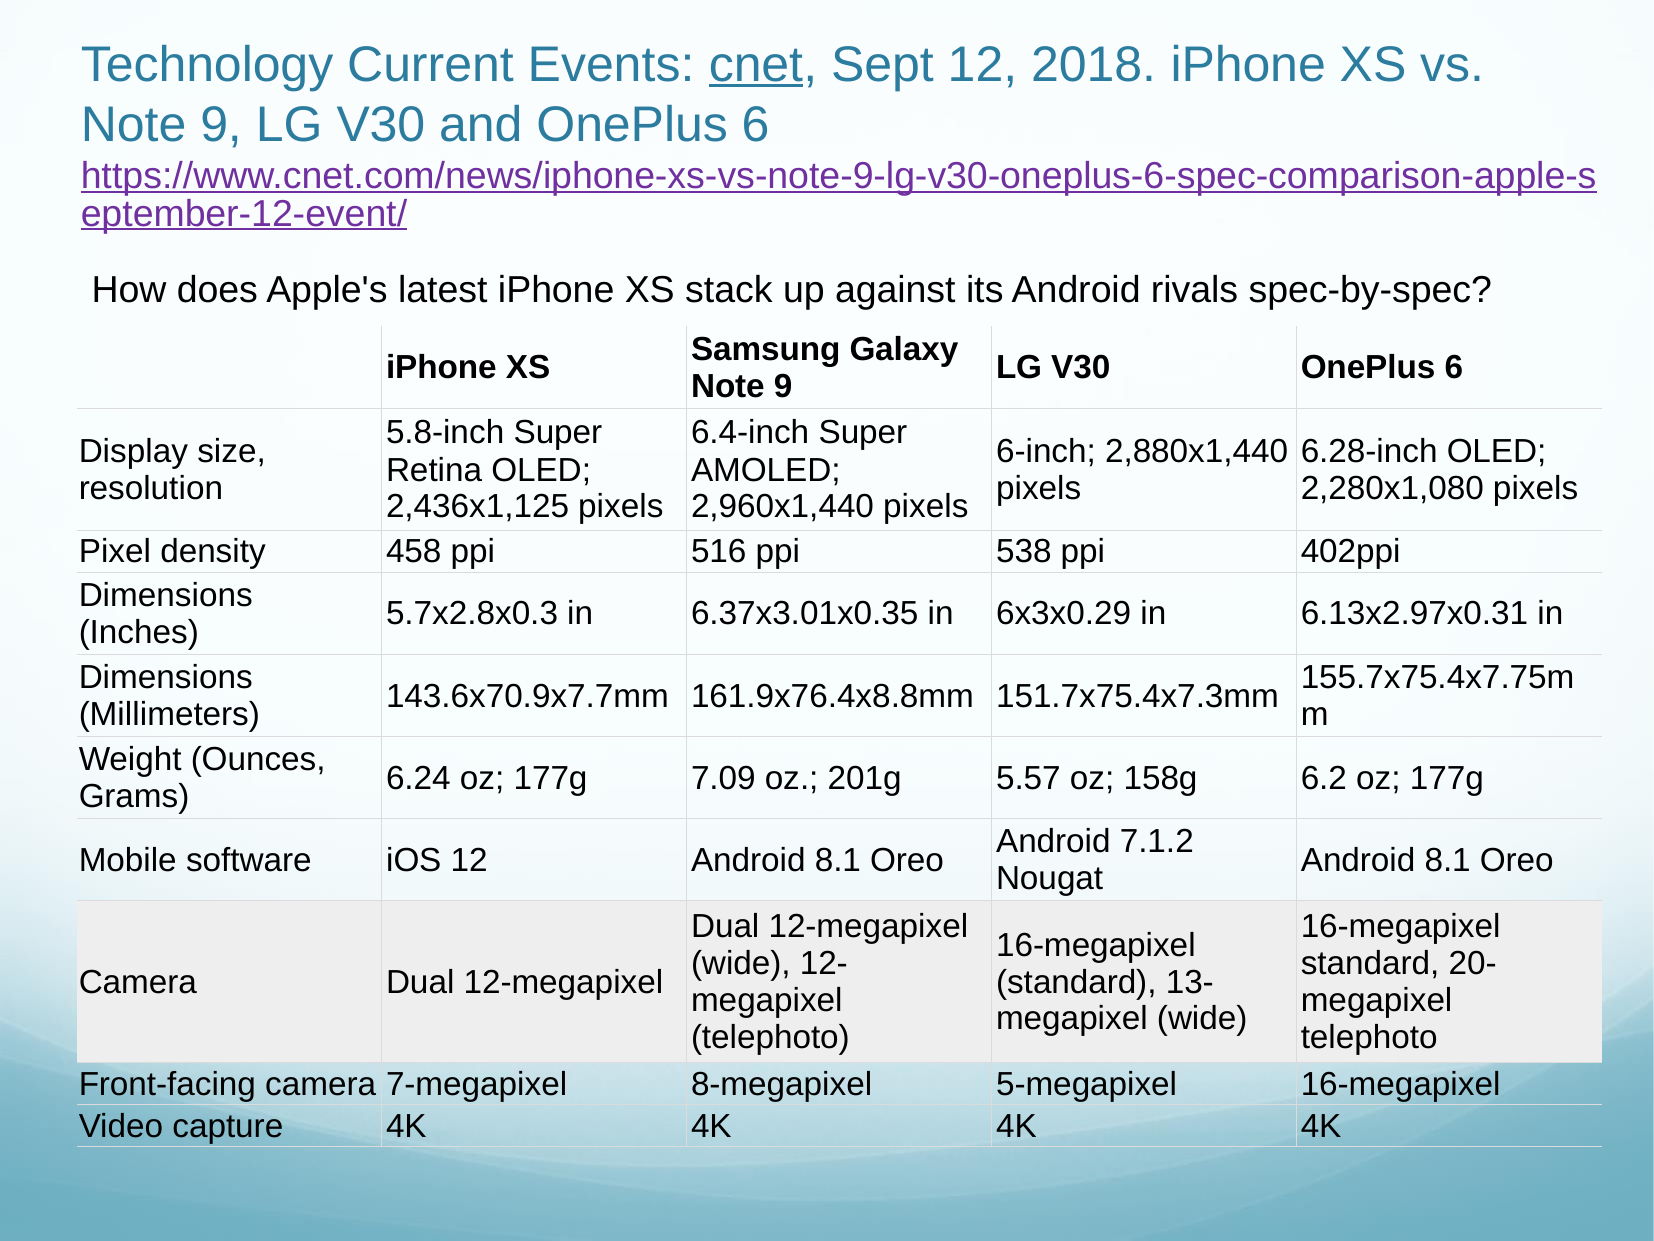

# Technology Current Events: cnet, Sept 12, 2018. iPhone XS vs. Note 9, LG V30 and OnePlus 6 https://www.cnet.com/news/iphone-xs-vs-note-9-lg-v30-oneplus-6-spec-comparison-apple-september-12-event/
How does Apple's latest iPhone XS stack up against its Android rivals spec-by-spec?
|  | iPhone XS | Samsung Galaxy Note 9 | LG V30 | OnePlus 6 |
| --- | --- | --- | --- | --- |
| Display size, resolution | 5.8-inch Super Retina OLED; 2,436x1,125 pixels | 6.4-inch Super AMOLED; 2,960x1,440 pixels | 6-inch; 2,880x1,440 pixels | 6.28-inch OLED; 2,280x1,080 pixels |
| Pixel density | 458 ppi | 516 ppi | 538 ppi | 402ppi |
| Dimensions (Inches) | 5.7x2.8x0.3 in | 6.37x3.01x0.35 in | 6x3x0.29 in | 6.13x2.97x0.31 in |
| Dimensions (Millimeters) | 143.6x70.9x7.7mm | 161.9x76.4x8.8mm | 151.7x75.4x7.3mm | 155.7x75.4x7.75mm |
| Weight (Ounces, Grams) | 6.24 oz; 177g | 7.09 oz.; 201g | 5.57 oz; 158g | 6.2 oz; 177g |
| Mobile software | iOS 12 | Android 8.1 Oreo | Android 7.1.2 Nougat | Android 8.1 Oreo |
| Camera | Dual 12-megapixel | Dual 12-megapixel (wide), 12-megapixel (telephoto) | 16-megapixel (standard), 13-megapixel (wide) | 16-megapixel standard, 20-megapixel telephoto |
| Front-facing camera | 7-megapixel | 8-megapixel | 5-megapixel | 16-megapixel |
| Video capture | 4K | 4K | 4K | 4K |